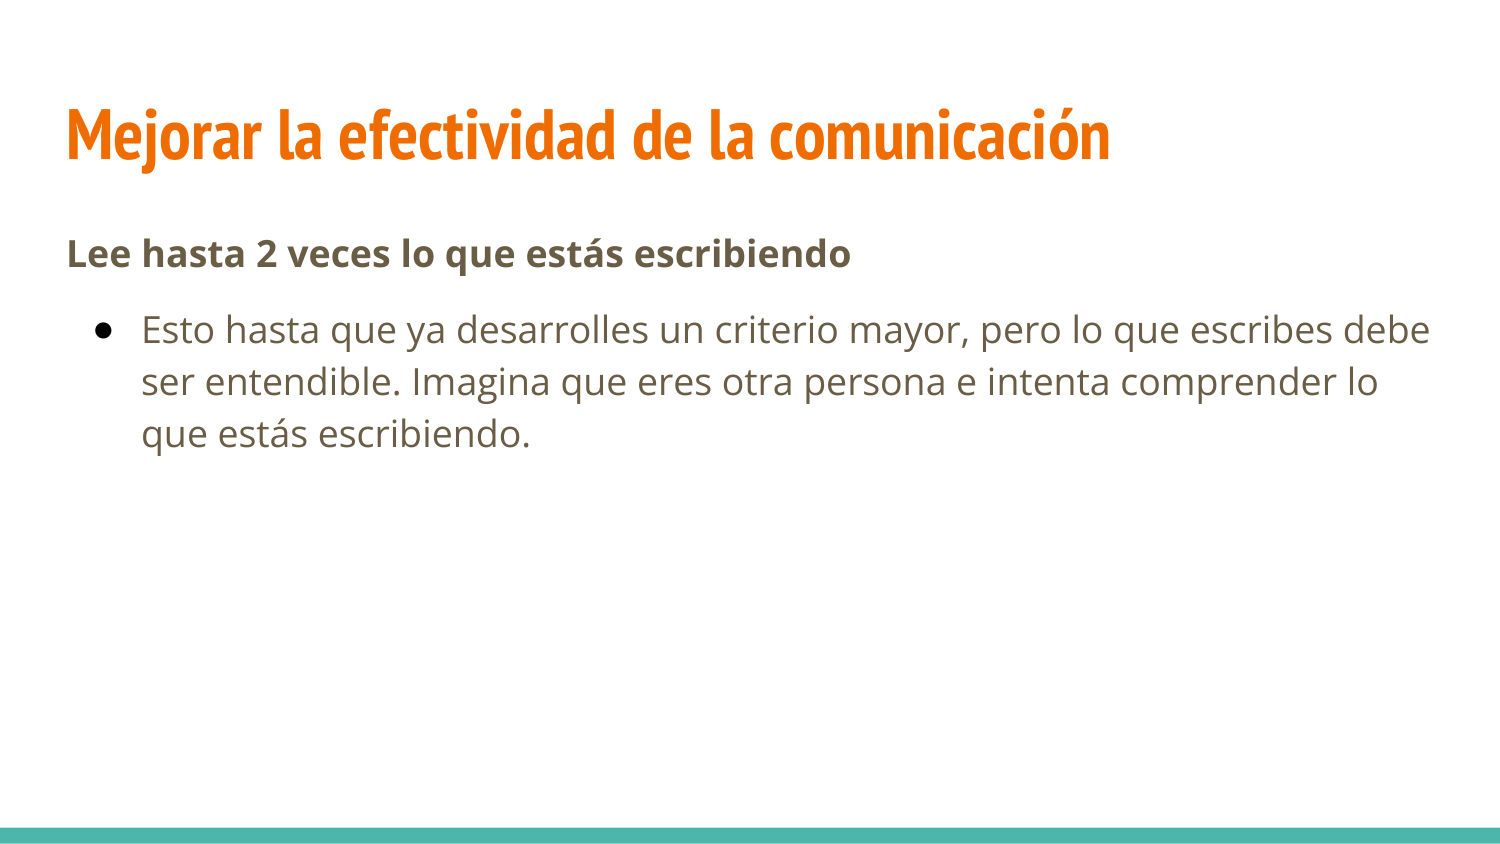

# Mejorar la efectividad de la comunicación
Lee hasta 2 veces lo que estás escribiendo
Esto hasta que ya desarrolles un criterio mayor, pero lo que escribes debe ser entendible. Imagina que eres otra persona e intenta comprender lo que estás escribiendo.